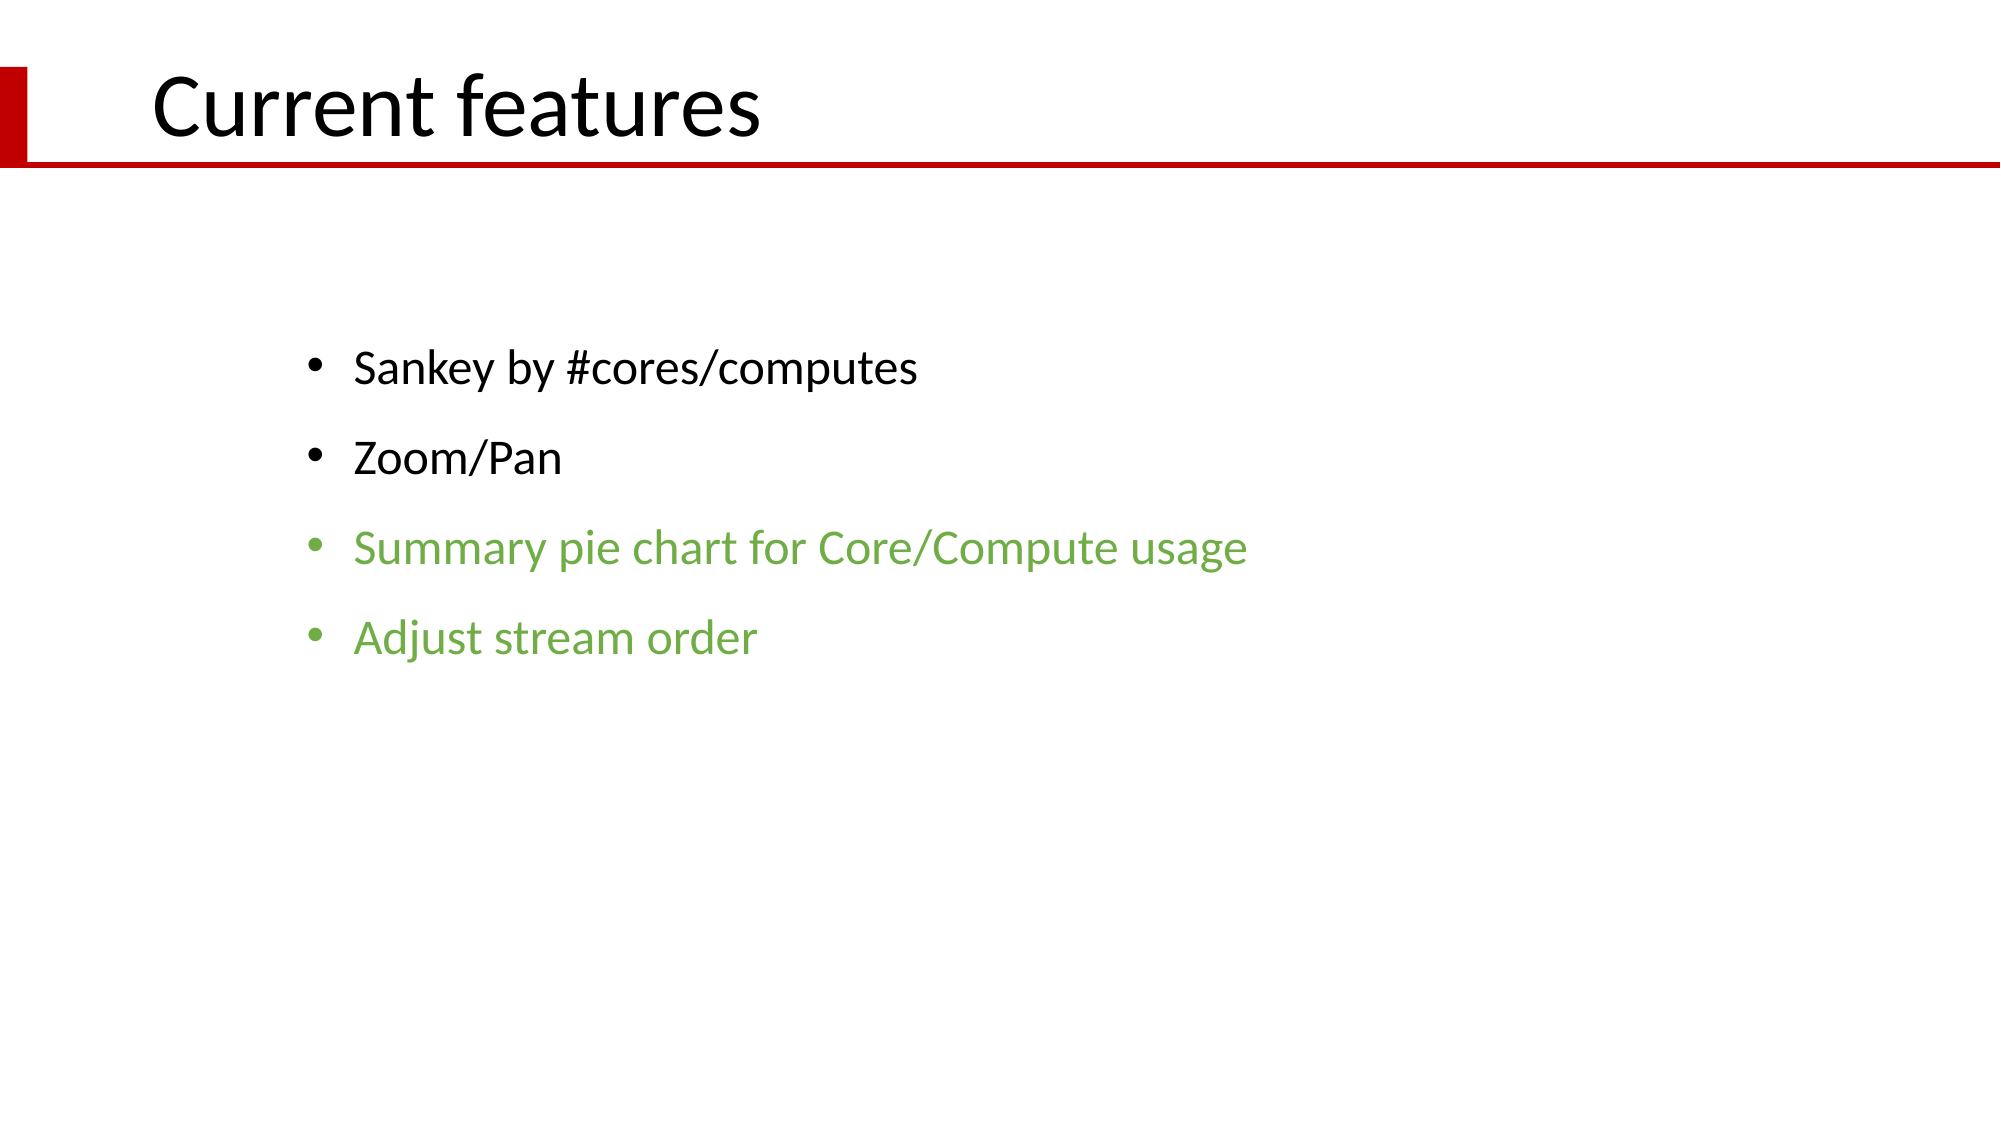

# Current features

Sankey by #cores/computes
Zoom/Pan
Summary pie chart for Core/Compute usage
Adjust stream order